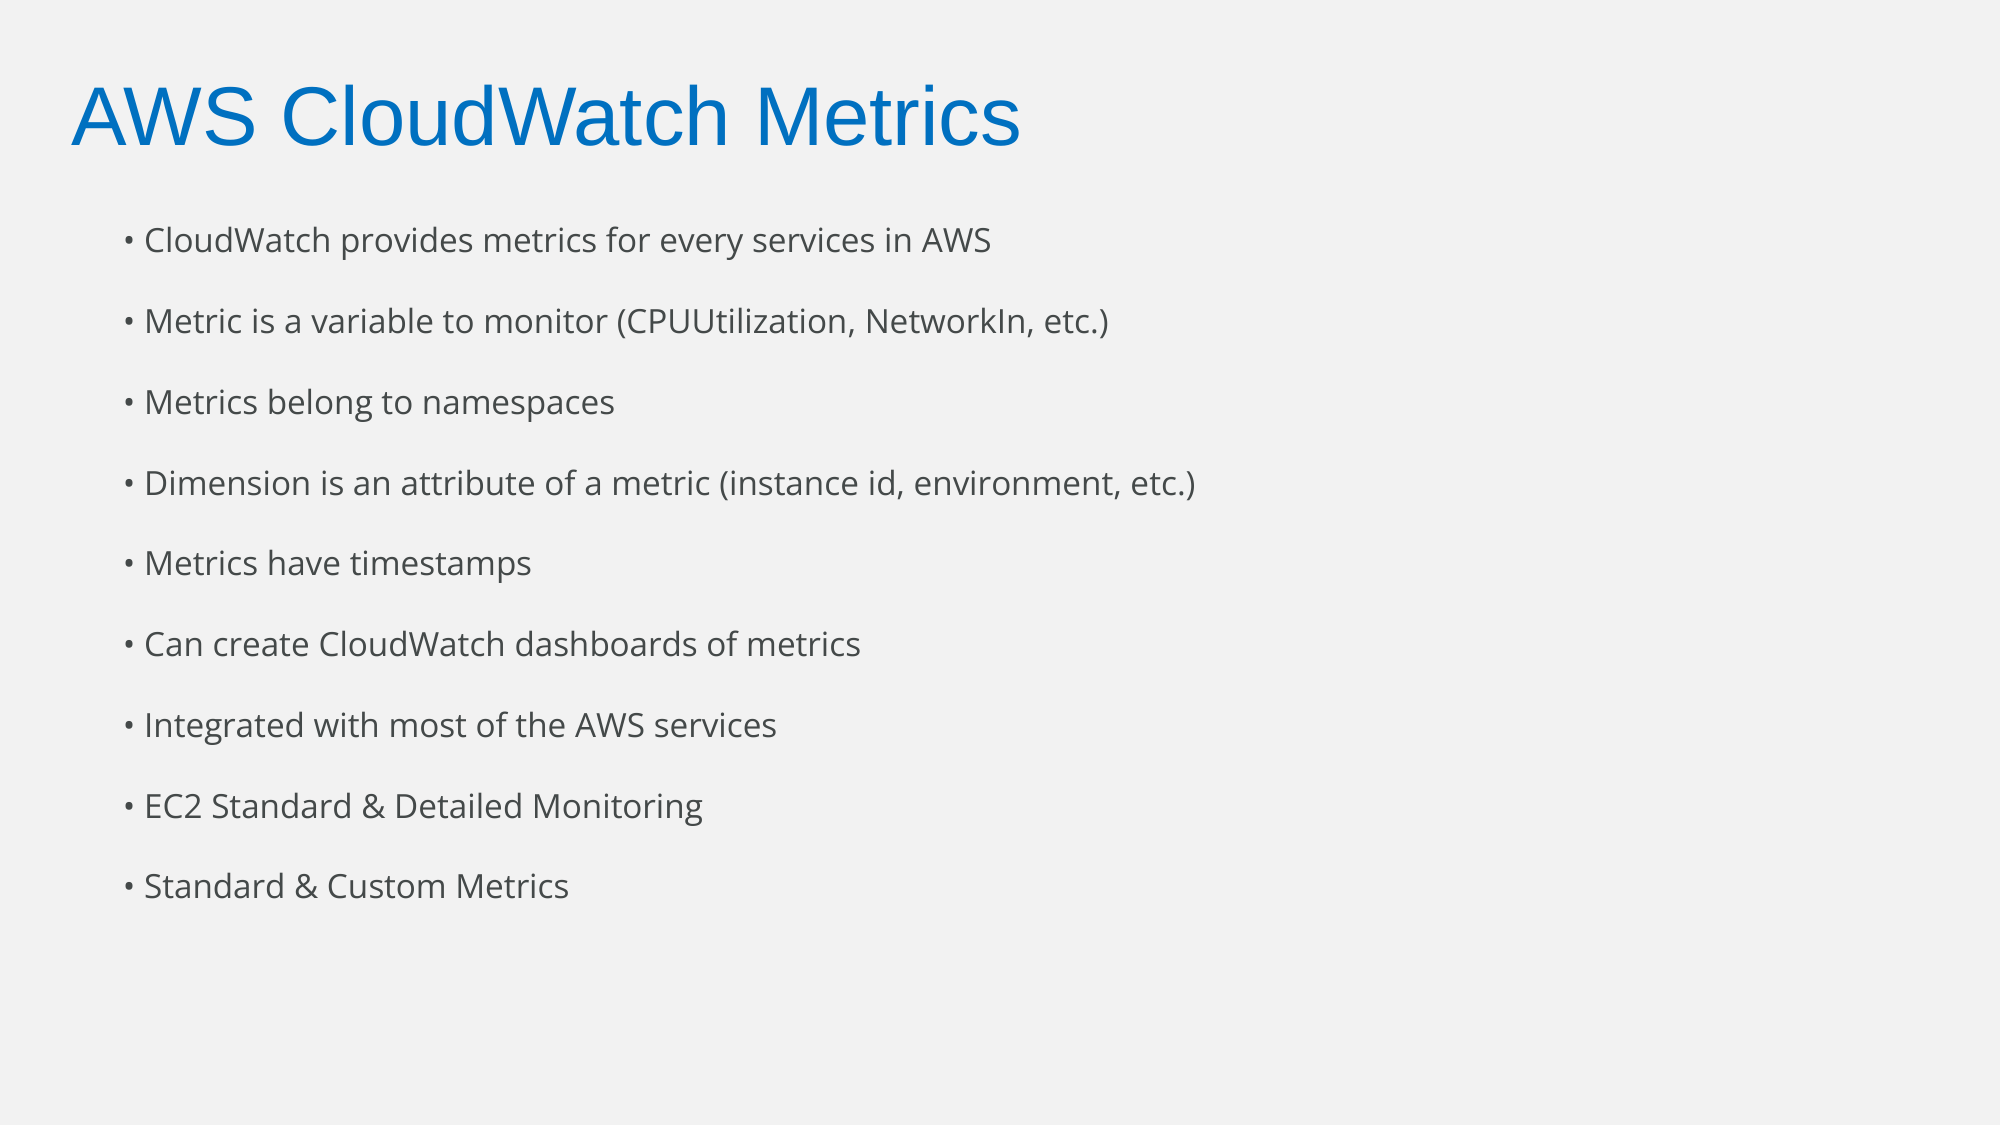

# AWS CloudWatch Metrics
• CloudWatch provides metrics for every services in AWS
• Metric is a variable to monitor (CPUUtilization, NetworkIn, etc.)
• Metrics belong to namespaces
• Dimension is an attribute of a metric (instance id, environment, etc.)
• Metrics have timestamps
• Can create CloudWatch dashboards of metrics
• Integrated with most of the AWS services
• EC2 Standard & Detailed Monitoring
• Standard & Custom Metrics